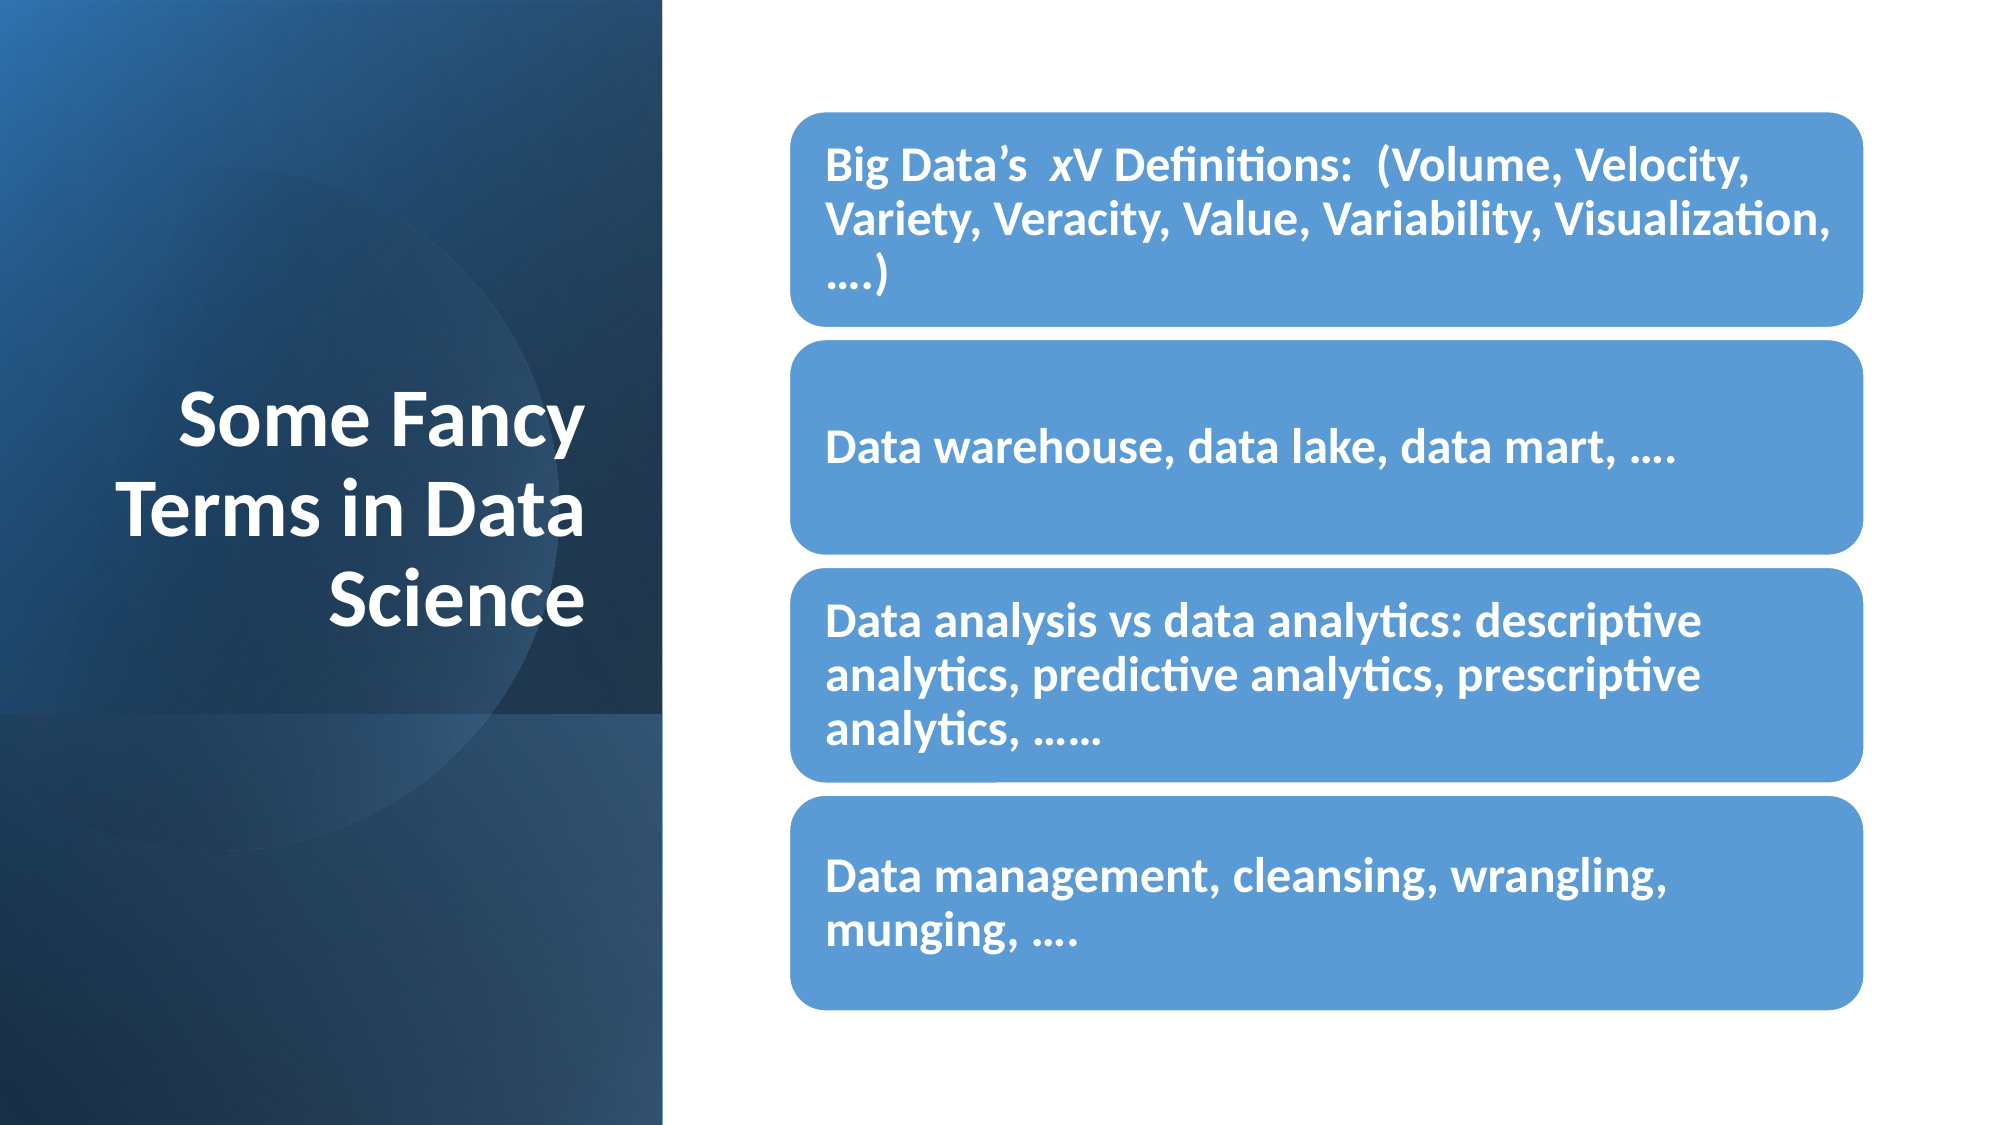

# Some Fancy Terms in Data Science
Big Data’s  xV Definitions:  (Volume, Velocity, Variety, Veracity, Value, Variability, Visualization, ….)
Data warehouse, data lake, data mart, ….
Data analysis vs data analytics: descriptive analytics, predictive analytics, prescriptive analytics, ……
Data management, cleansing, wrangling, munging, ….